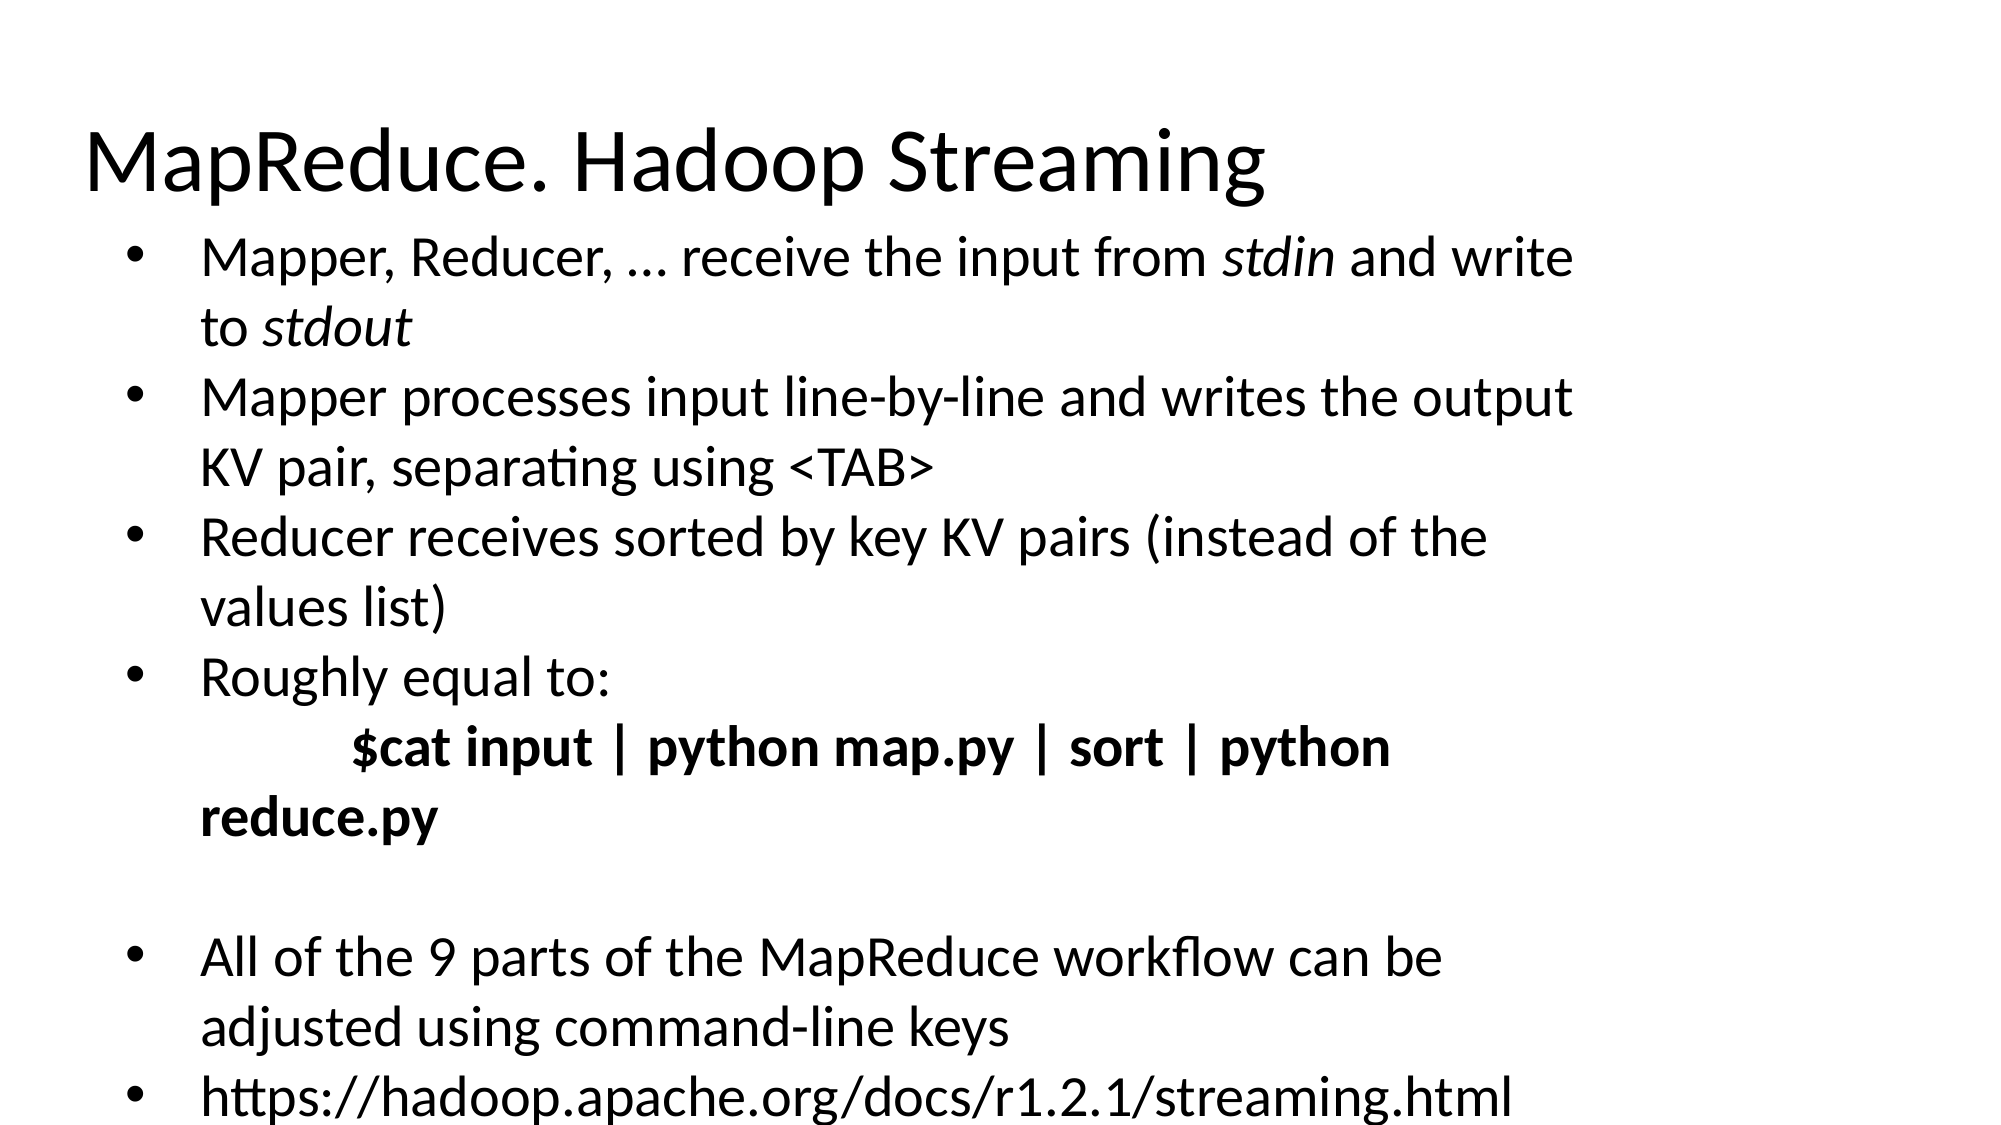

# MapReduce. Hadoop Streaming
Mapper, Reducer, … receive the input from stdin and write to stdout
Mapper processes input line-by-line and writes the output KV pair, separating using <TAB>
Reducer receives sorted by key KV pairs (instead of the values list)
Roughly equal to:
	$cat input | python map.py | sort | python reduce.py
All of the 9 parts of the MapReduce workflow can be adjusted using command-line keys
https://hadoop.apache.org/docs/r1.2.1/streaming.html